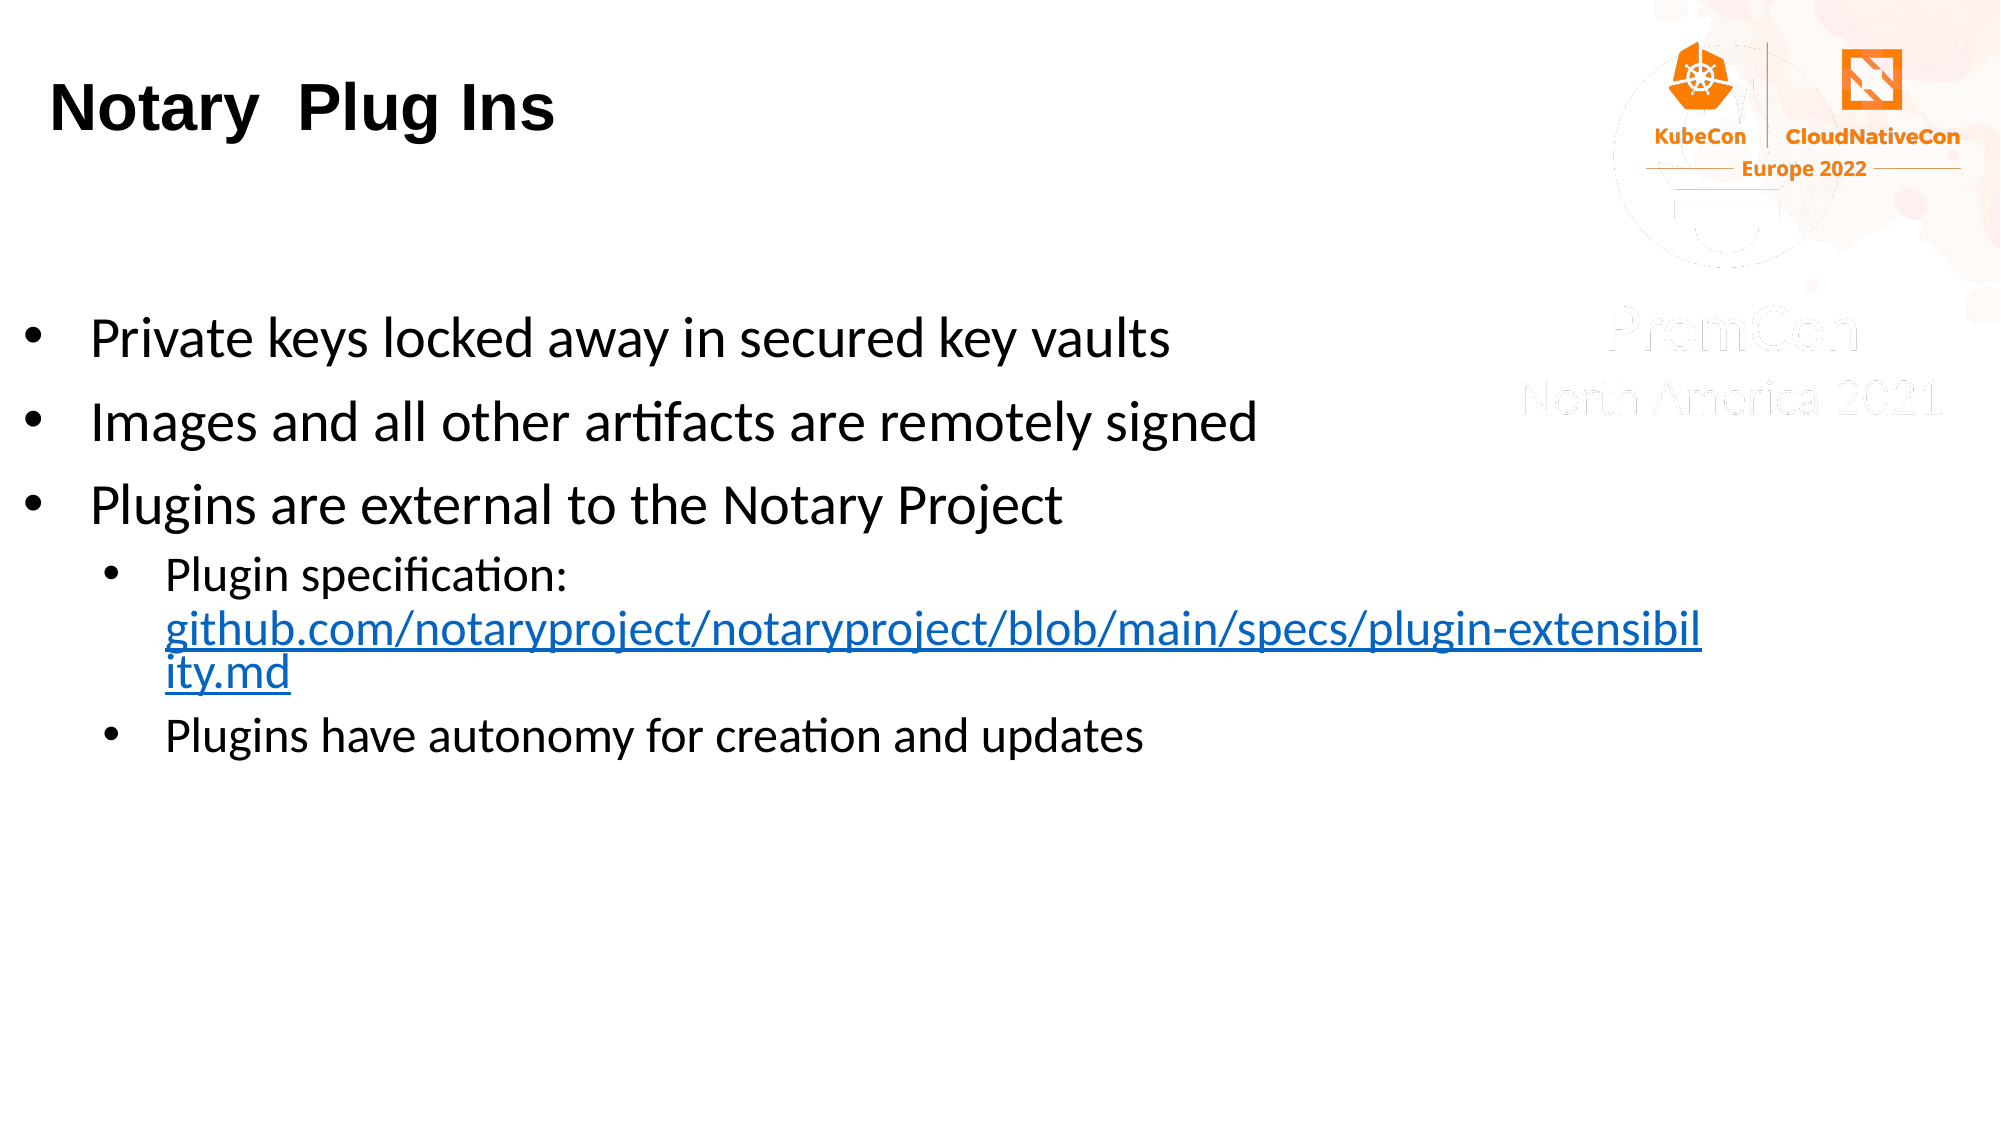

# Notary  Plug Ins
Private keys locked away in secured key vaults
Images and all other artifacts are remotely signed
Plugins are external to the Notary Project
Plugin specification: github.com/notaryproject/notaryproject/blob/main/specs/plugin-extensibility.md
Plugins have autonomy for creation and updates